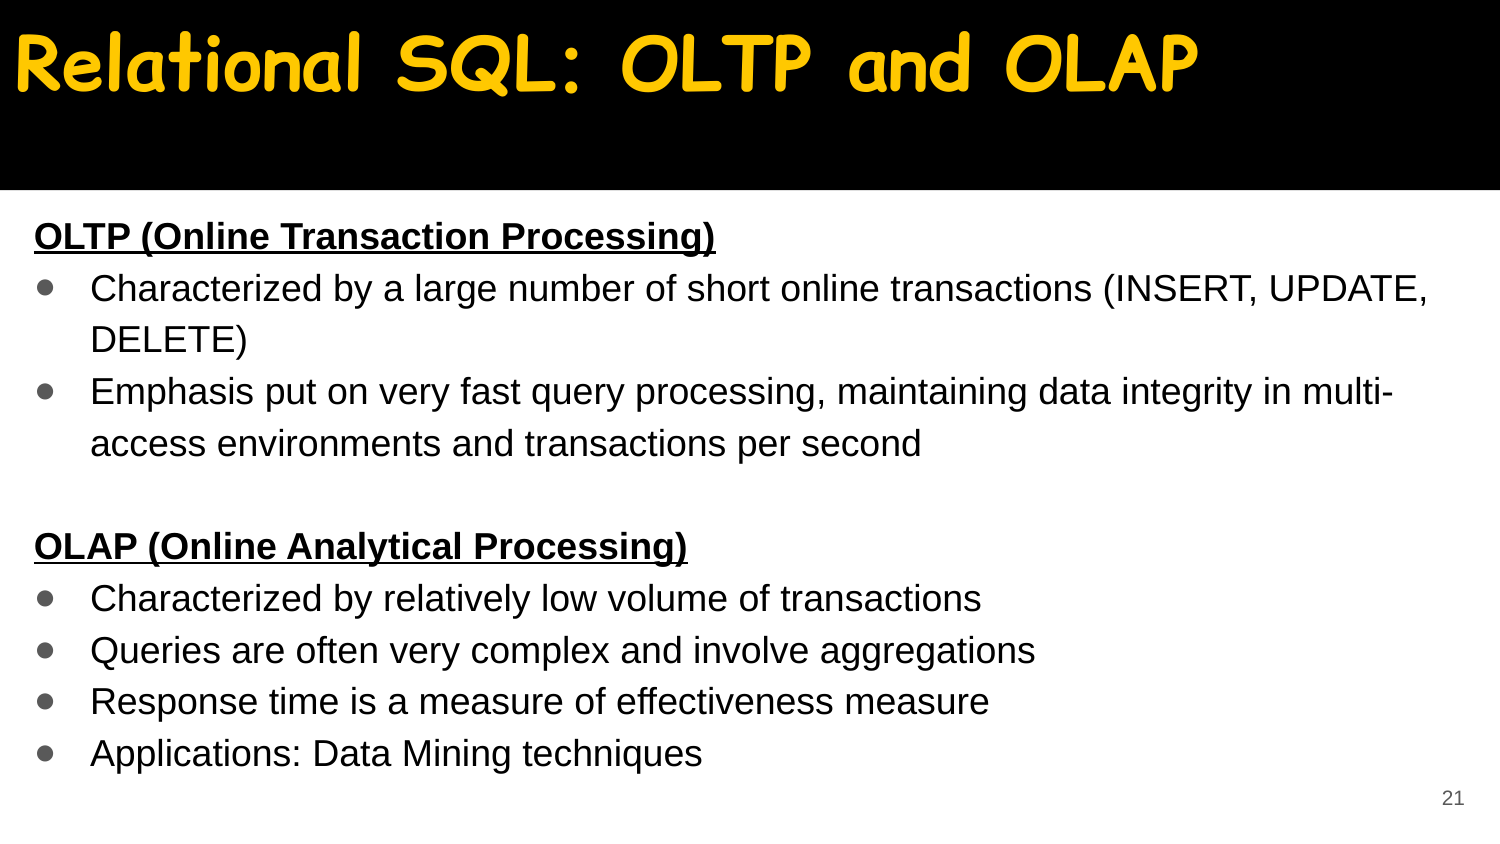

# Relational SQL: OLTP and OLAP
OLTP (Online Transaction Processing)
Characterized by a large number of short online transactions (INSERT, UPDATE, DELETE)
Emphasis put on very fast query processing, maintaining data integrity in multi-access environments and transactions per second
OLAP (Online Analytical Processing)
Characterized by relatively low volume of transactions
Queries are often very complex and involve aggregations
Response time is a measure of effectiveness measure
Applications: Data Mining techniques
21